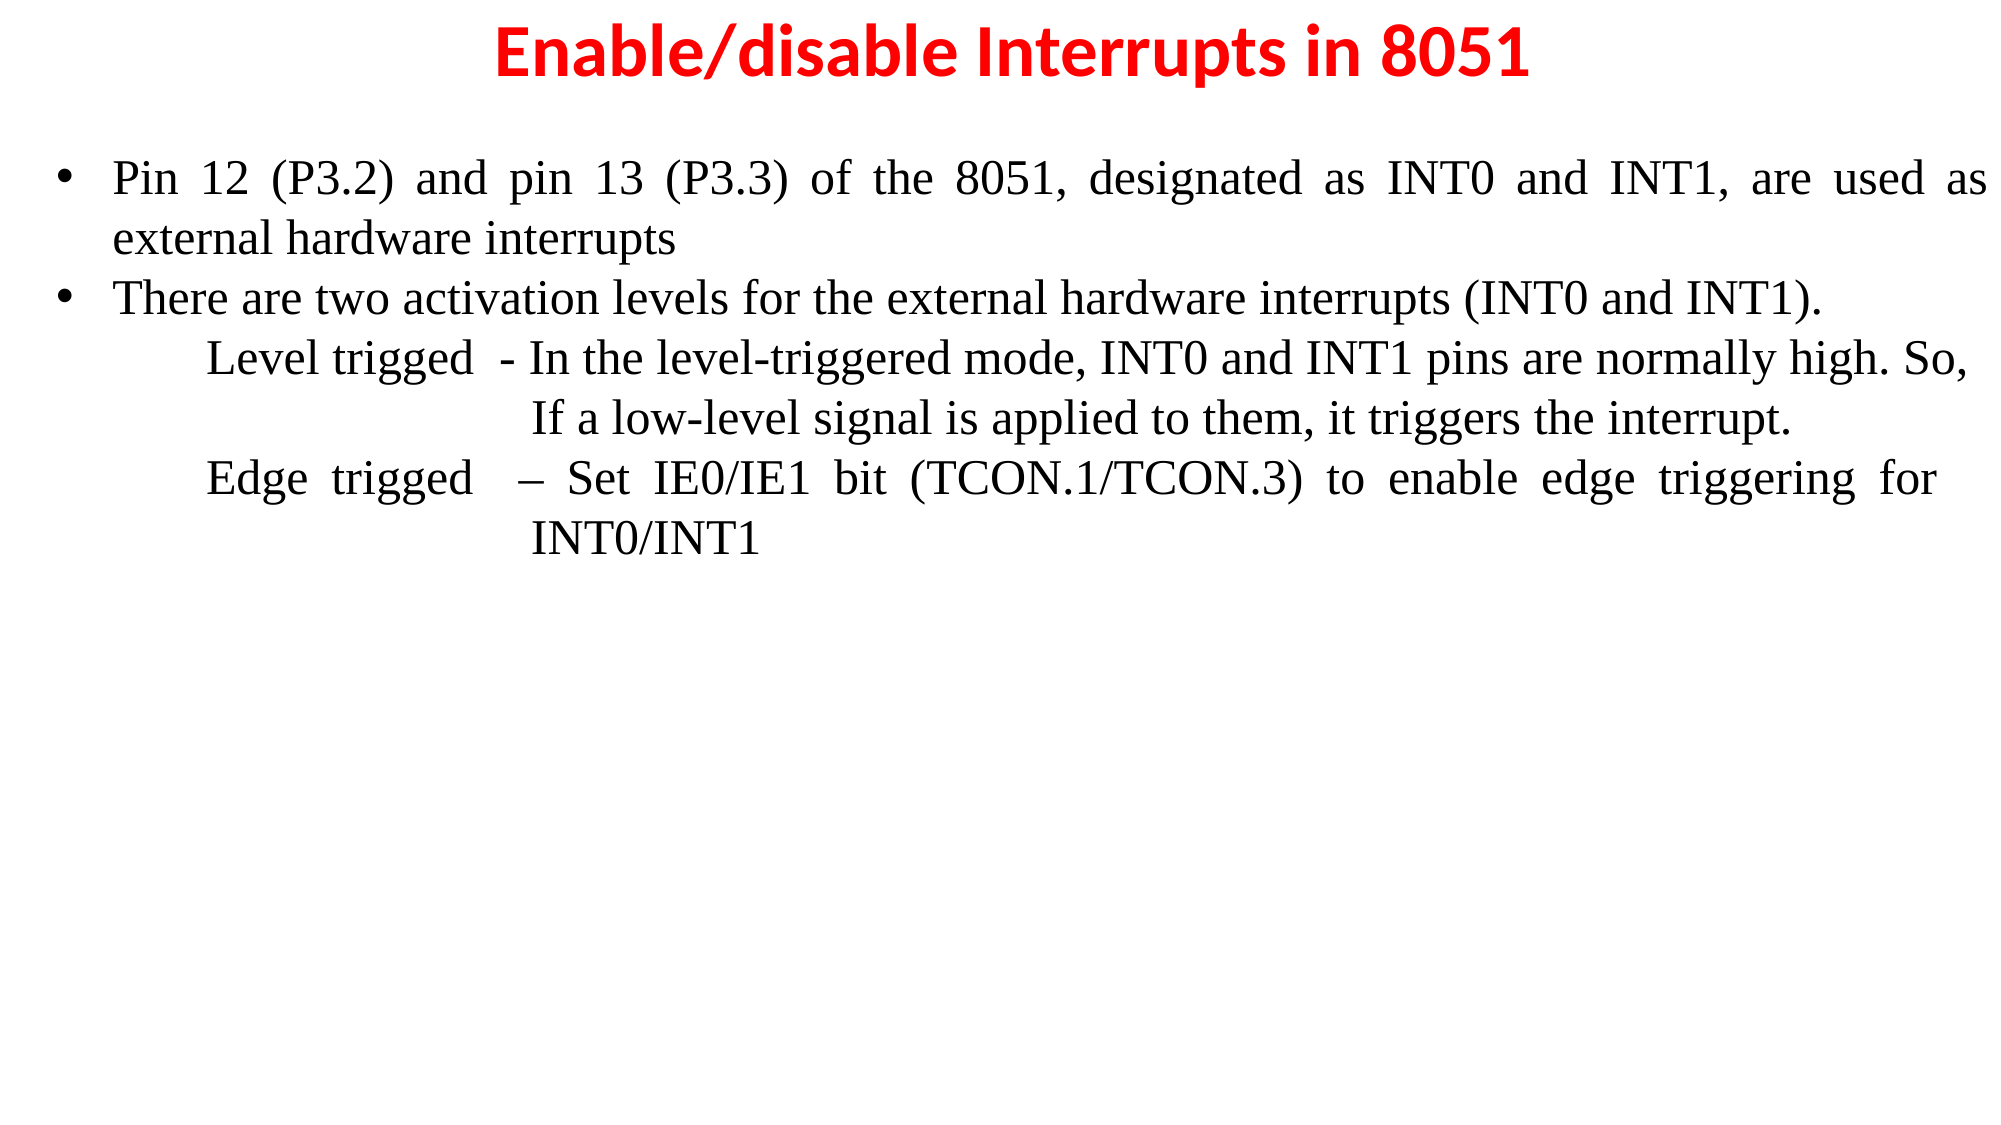

# Enable/disable Interrupts in 8051
Pin 12 (P3.2) and pin 13 (P3.3) of the 8051, designated as INT0 and INT1, are used as external hardware interrupts
There are two activation levels for the external hardware interrupts (INT0 and INT1).
	Level trigged  - In the level-triggered mode, INT0 and INT1 pins are normally high. So,
			  If a low-level signal is applied to them, it triggers the interrupt.
	Edge trigged  – Set IE0/IE1 bit (TCON.1/TCON.3) to enable edge triggering for 				  INT0/INT1